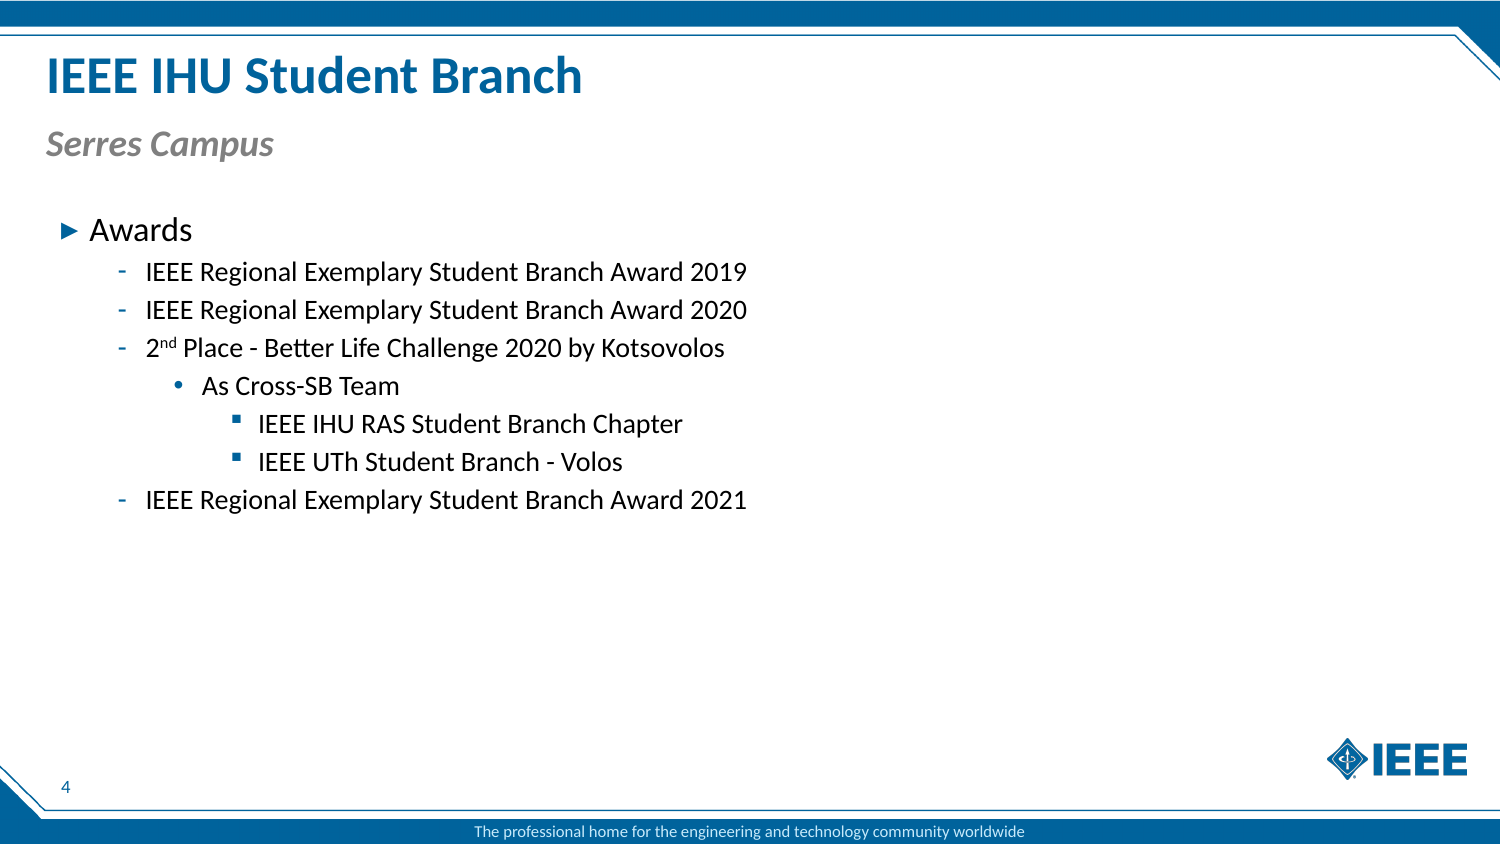

# IEEE IHU Student Branch
Serres Campus
Awards
IEEE Regional Exemplary Student Branch Award 2019
IEEE Regional Exemplary Student Branch Award 2020
2nd Place - Better Life Challenge 2020 by Kotsovolos
As Cross-SB Team
IEEE IHU RAS Student Branch Chapter
IEEE UTh Student Branch - Volos
IEEE Regional Exemplary Student Branch Award 2021

4